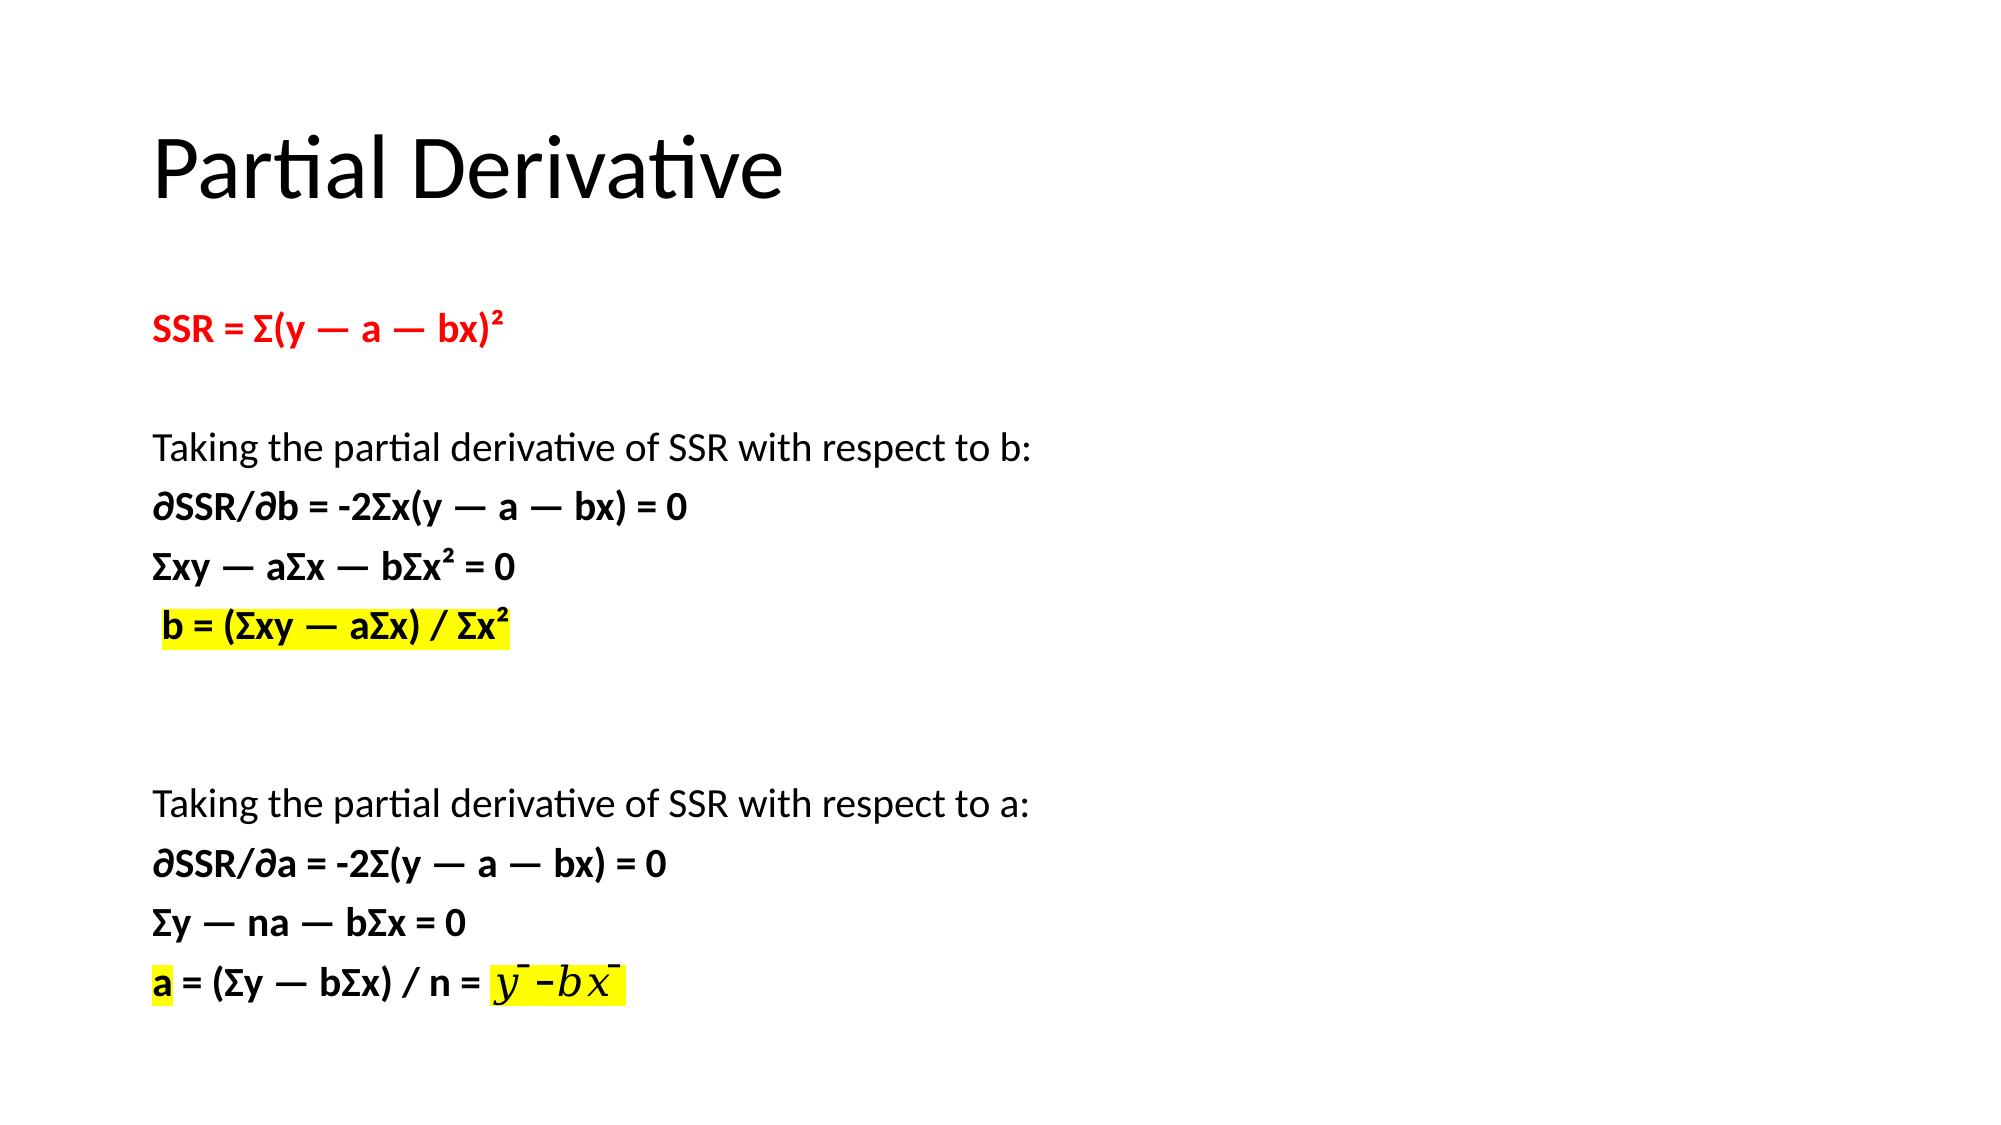

# Partial Derivative
SSR = Σ(y — a — bx)²

Taking the partial derivative of SSR with respect to b:
∂SSR/∂b = -2Σx(y — a — bx) = 0
Σxy — aΣx — bΣx² = 0
 b = (Σxy — aΣx) / Σx²

Taking the partial derivative of SSR with respect to a:
∂SSR/∂a = -2Σ(y — a — bx) = 0
Σy — na — bΣx = 0
a = (Σy — bΣx) / n = 𝑦 ̄−𝑏𝑥 ̄